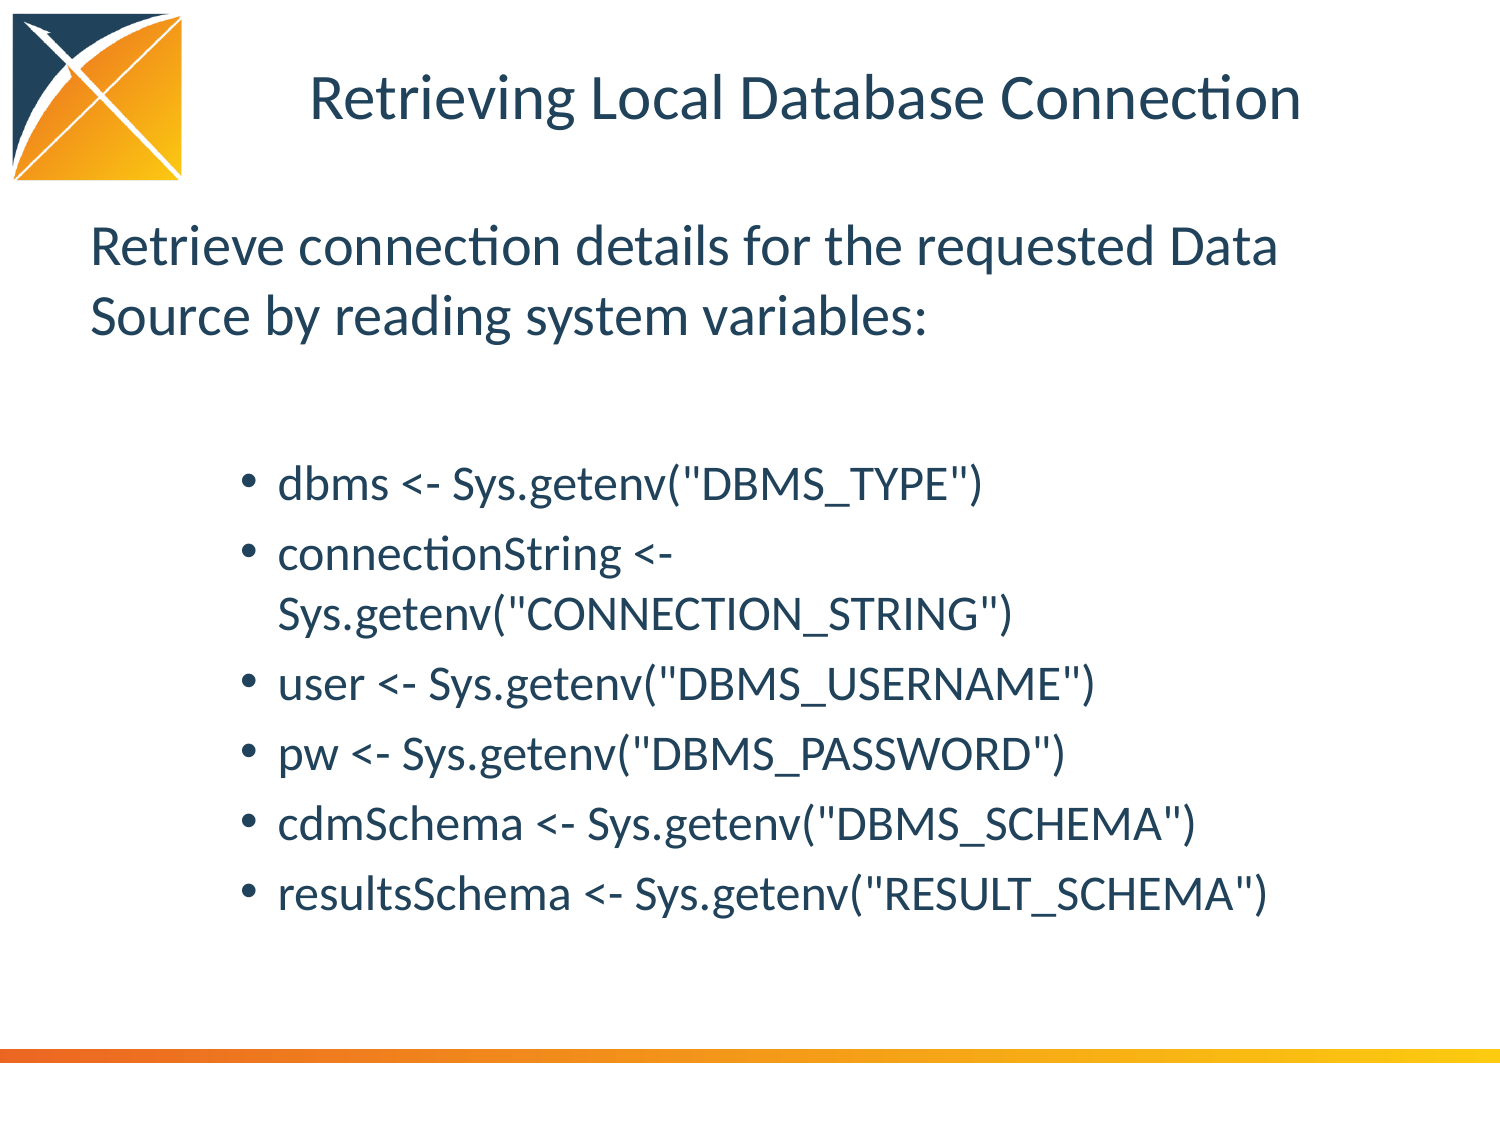

# Retrieving Local Database Connection
Retrieve connection details for the requested Data Source by reading system variables:

dbms <- Sys.getenv("DBMS_TYPE")
connectionString <- Sys.getenv("CONNECTION_STRING")
user <- Sys.getenv("DBMS_USERNAME")
pw <- Sys.getenv("DBMS_PASSWORD")
cdmSchema <- Sys.getenv("DBMS_SCHEMA")
resultsSchema <- Sys.getenv("RESULT_SCHEMA")